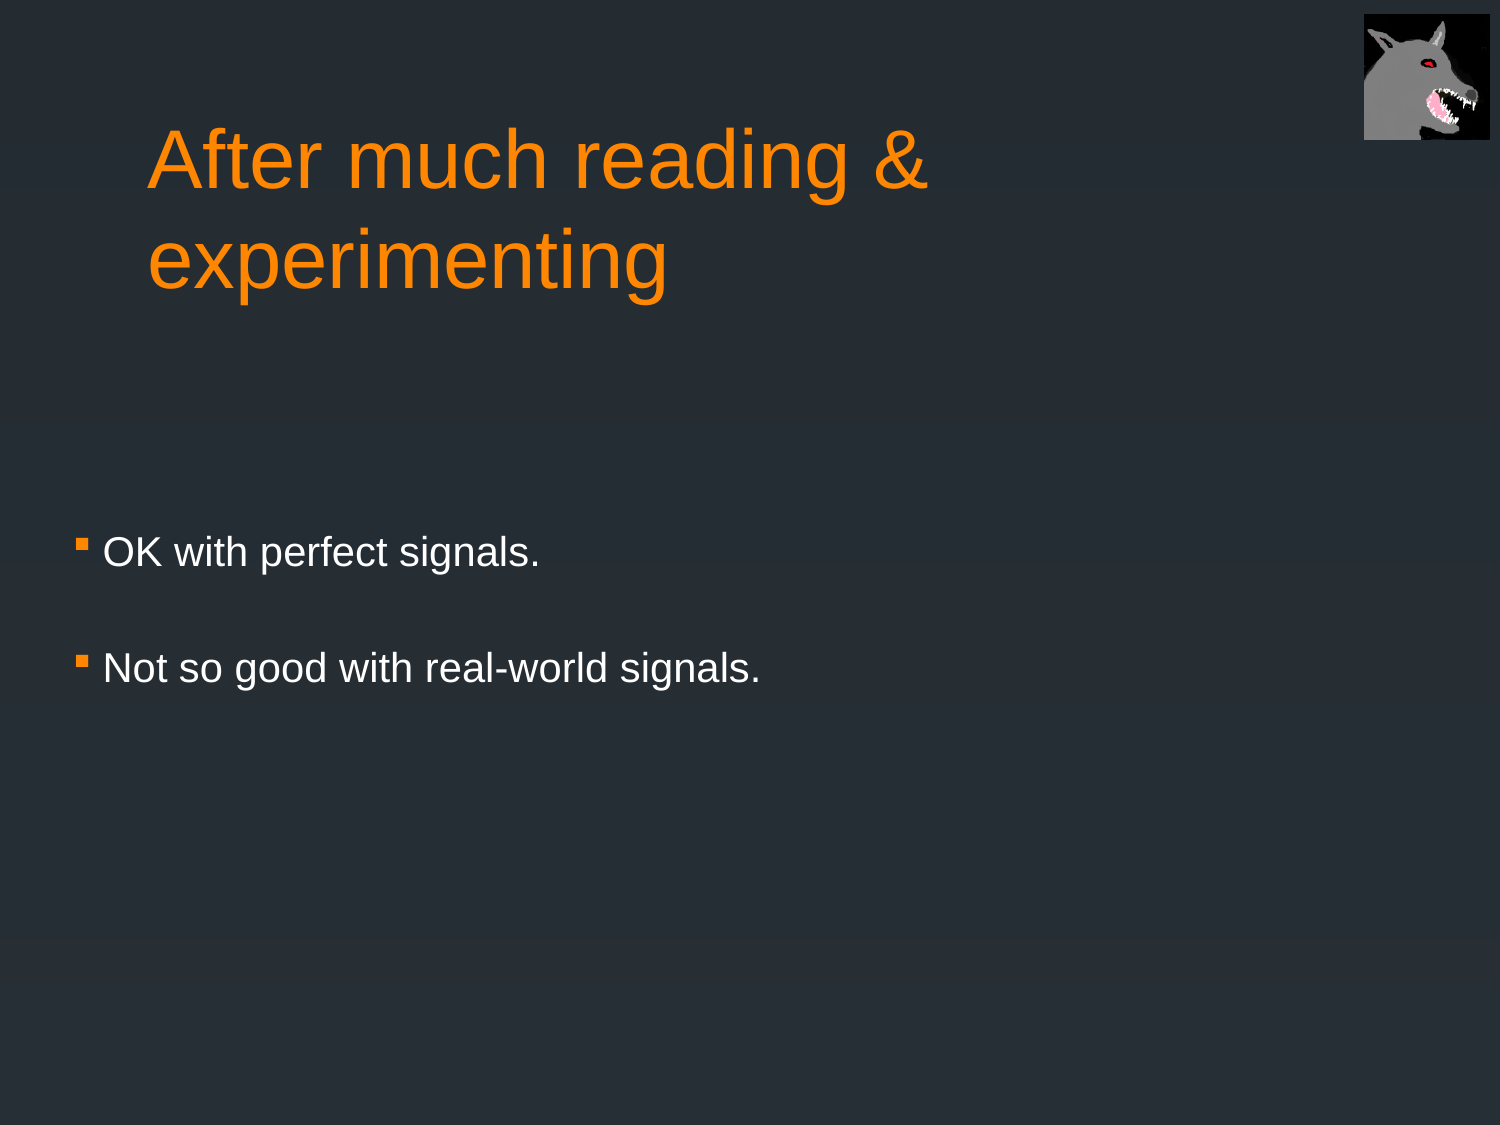

# After much reading & experimenting

OK with perfect signals.

Not so good with real-world signals.